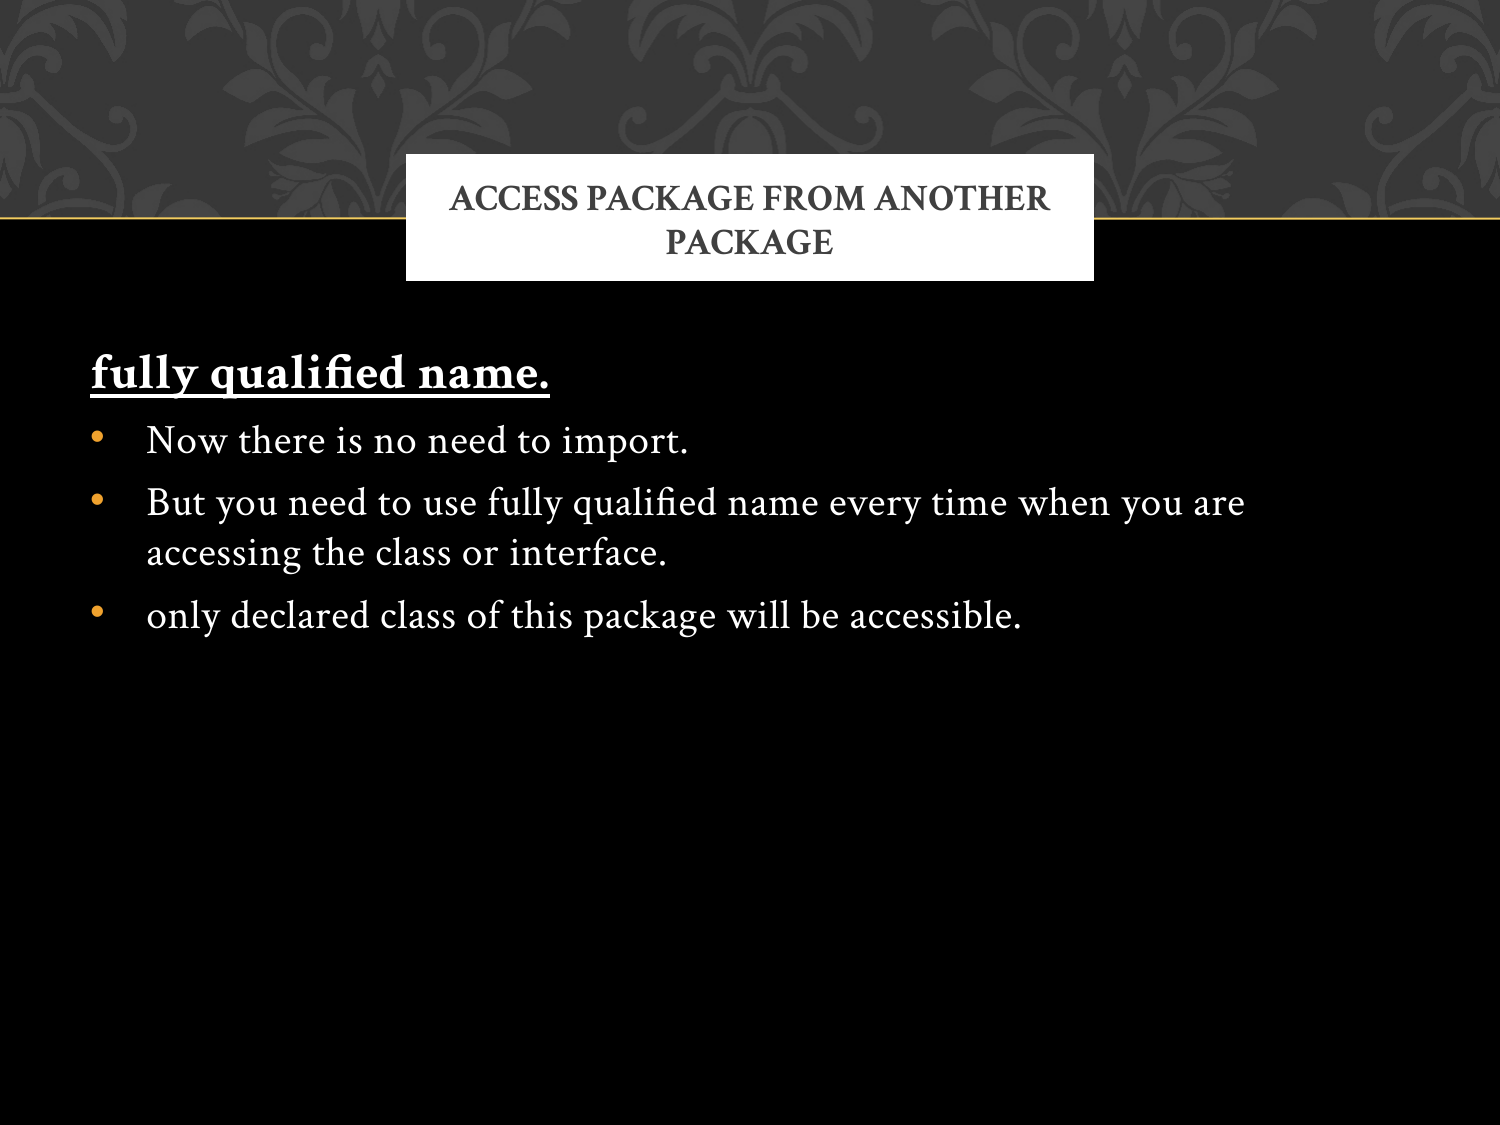

# access package from another package
fully qualified name.
Now there is no need to import.
But you need to use fully qualified name every time when you are accessing the class or interface.
only declared class of this package will be accessible.